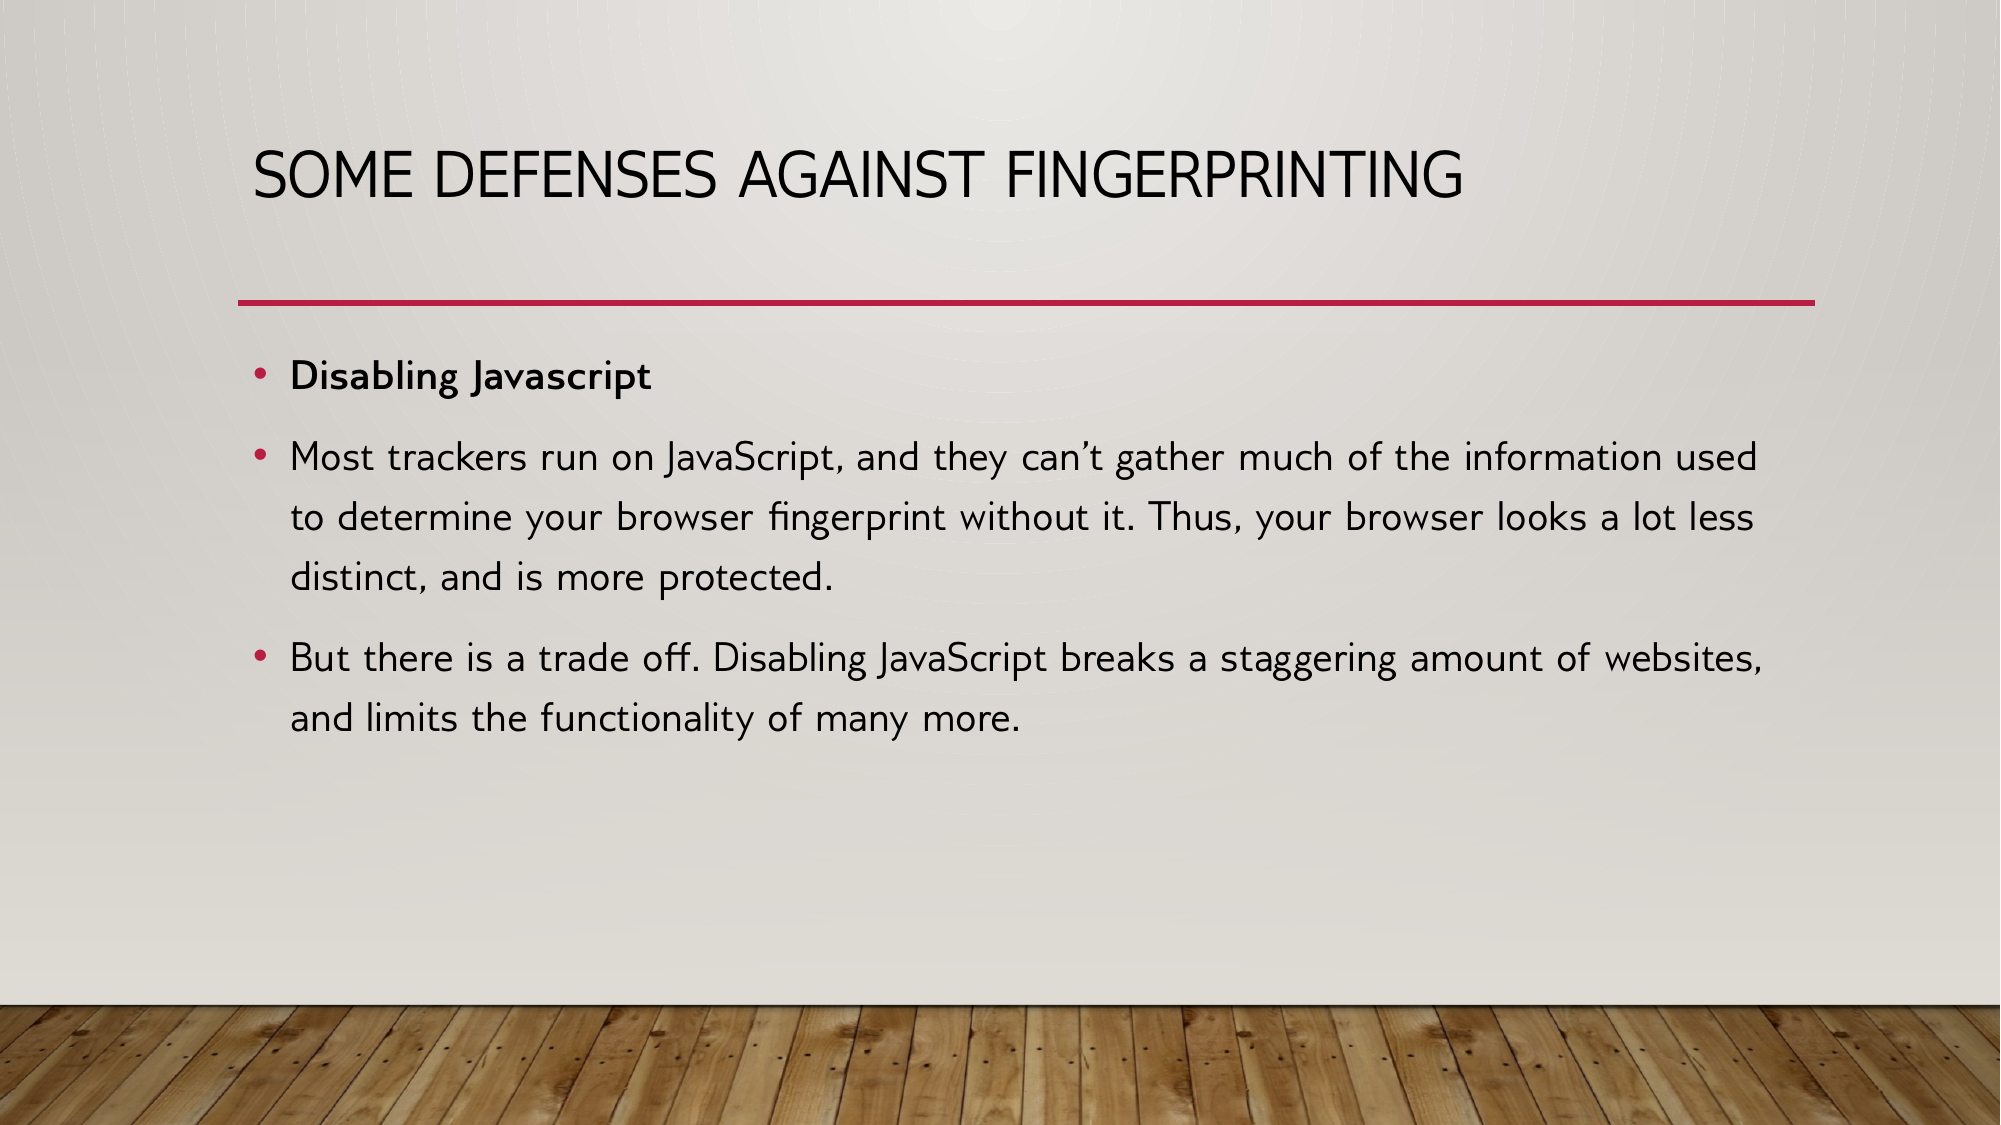

# Some defenses against fingerprinting
Disabling Javascript
Most trackers run on JavaScript, and they can’t gather much of the information used to determine your browser fingerprint without it. Thus, your browser looks a lot less distinct, and is more protected.
But there is a trade off. Disabling JavaScript breaks a staggering amount of websites, and limits the functionality of many more.